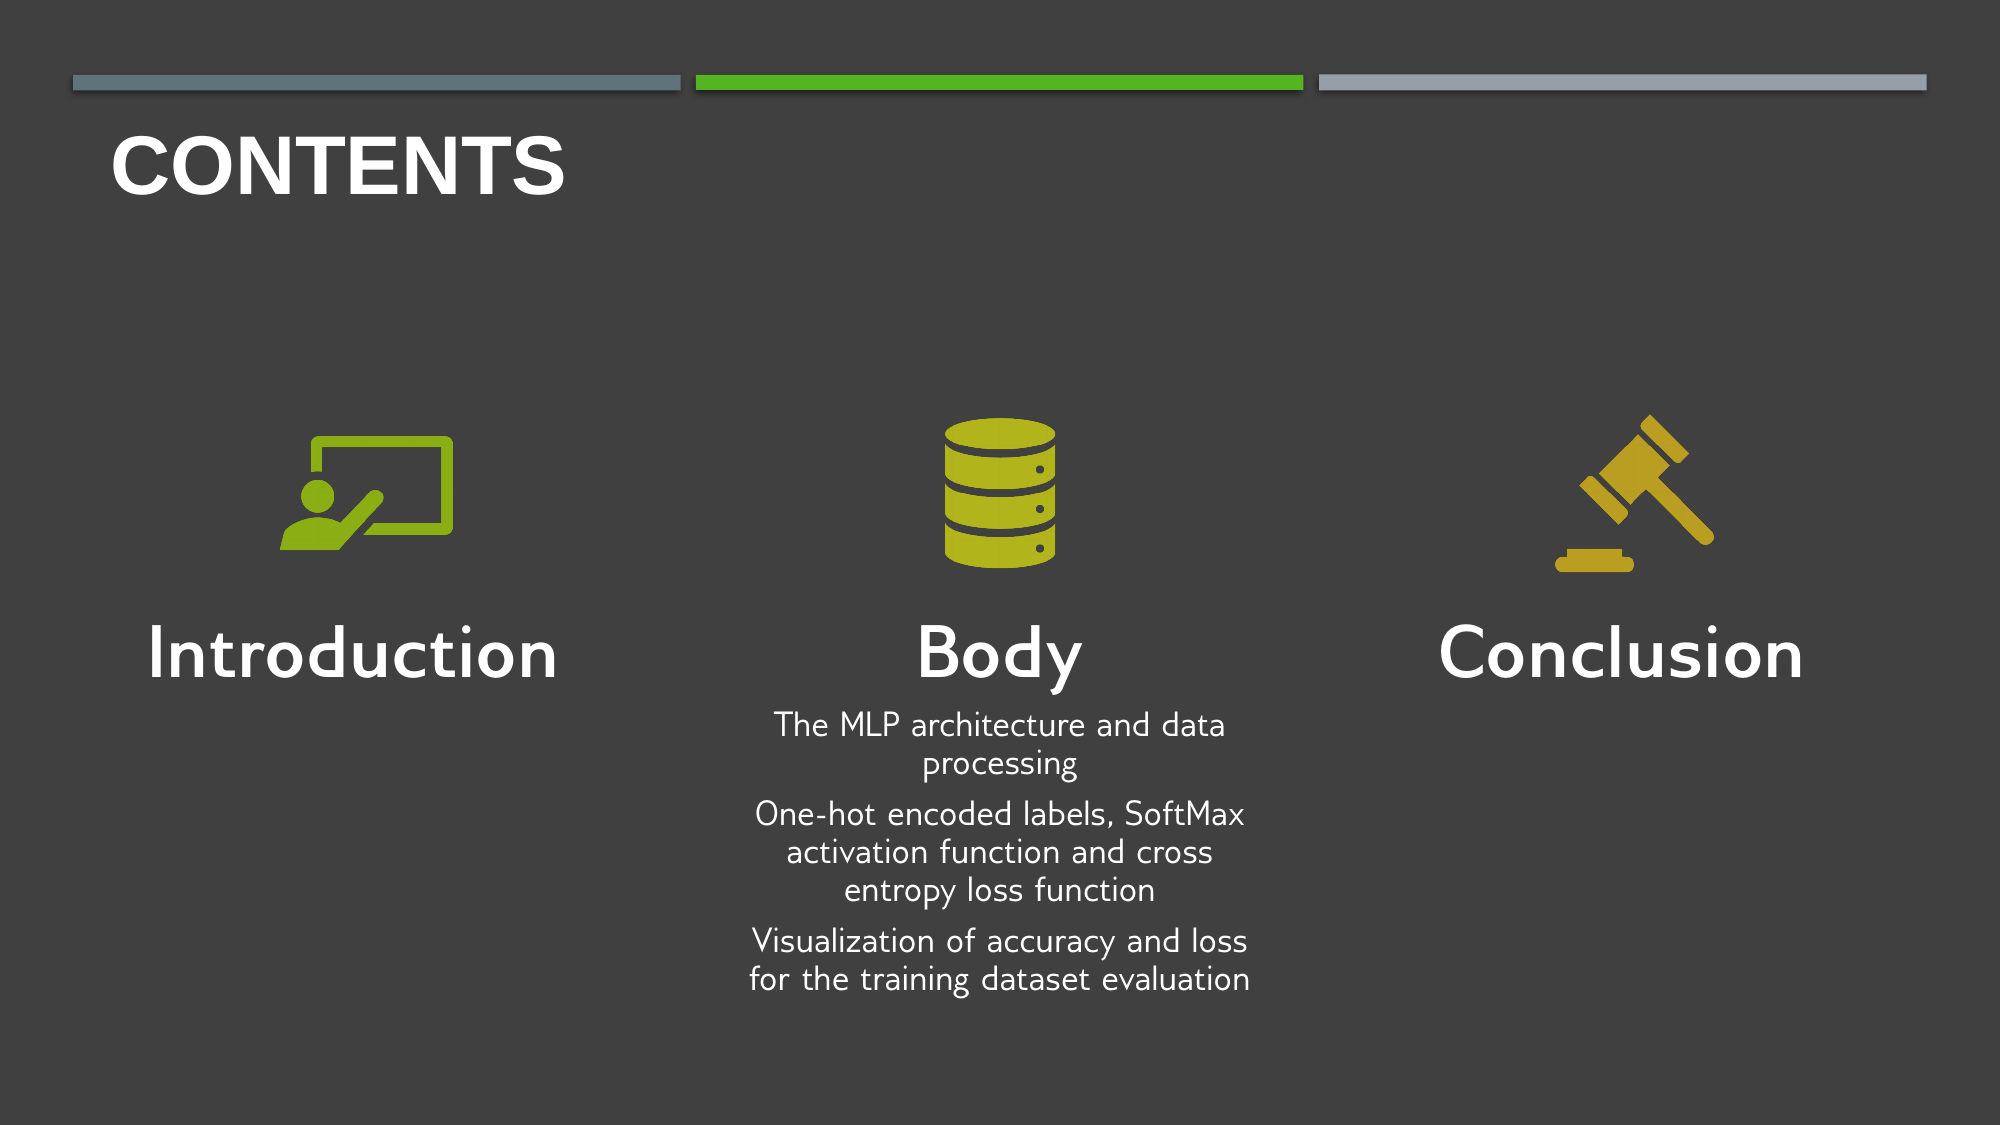

# Contents
Introduction
Body
The MLP architecture and data processing
One-hot encoded labels, SoftMax activation function and cross entropy loss function
Visualization of accuracy and loss for the training dataset evaluation
Conclusion